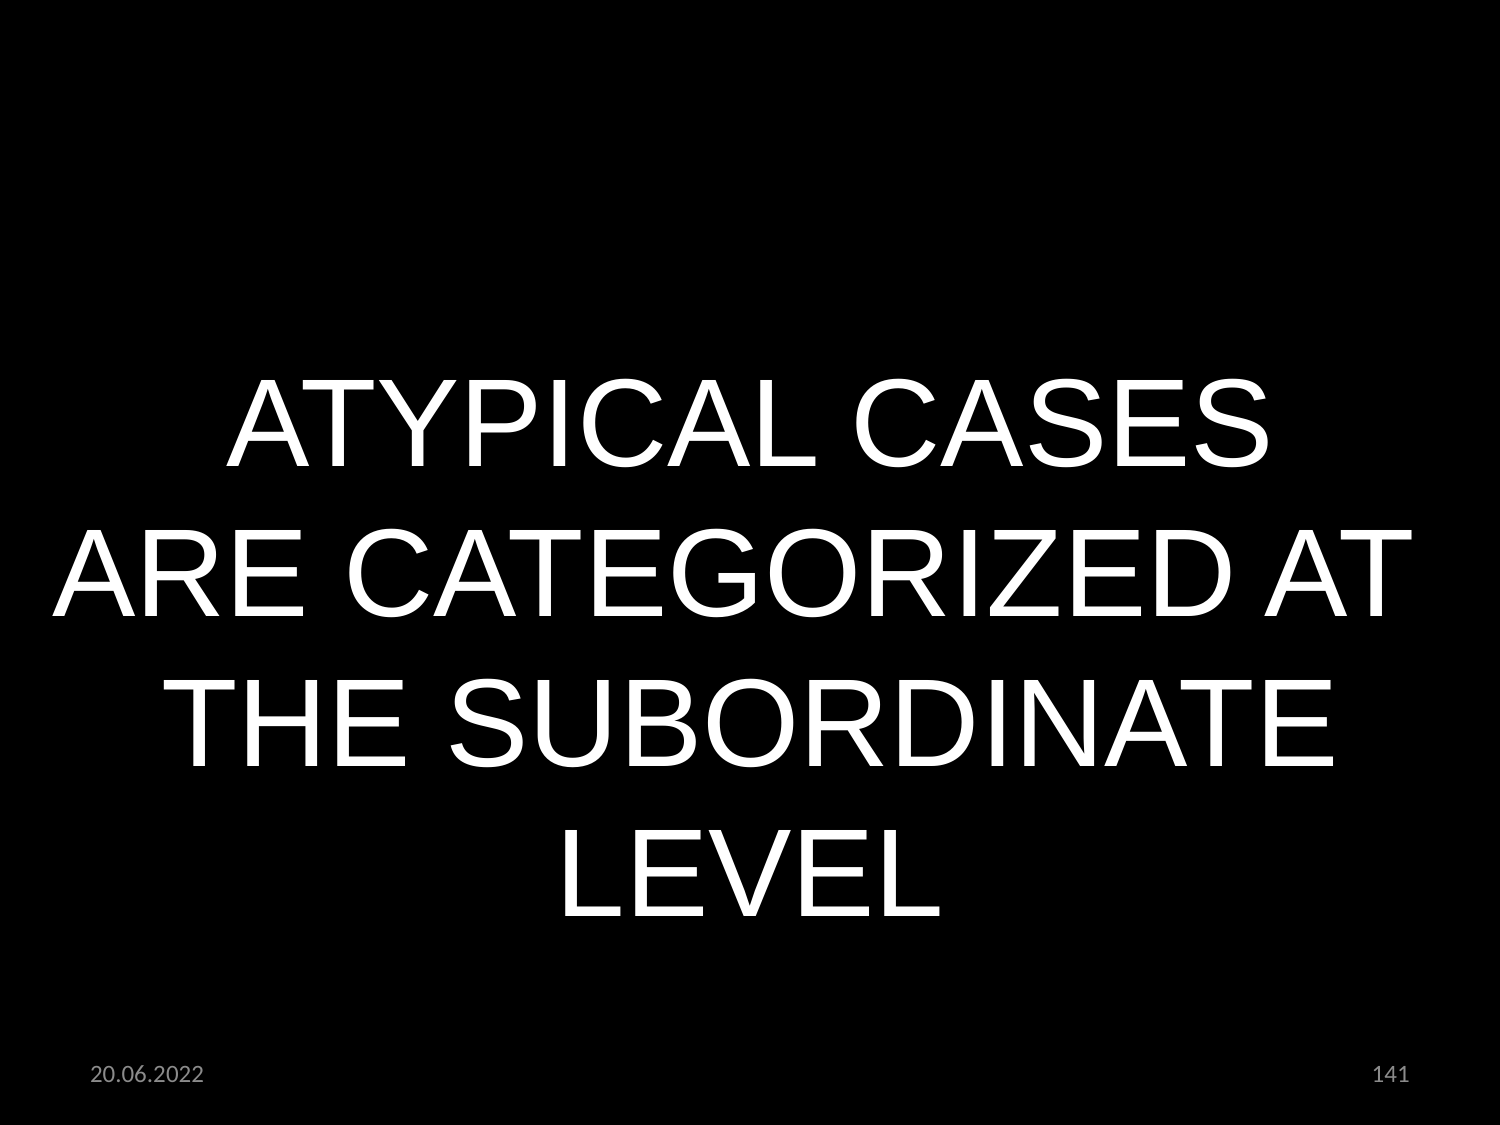

ATYPICAL CASES
ARE CATEGORIZED AT
THE SUBORDINATE LEVEL
20.06.2022
141